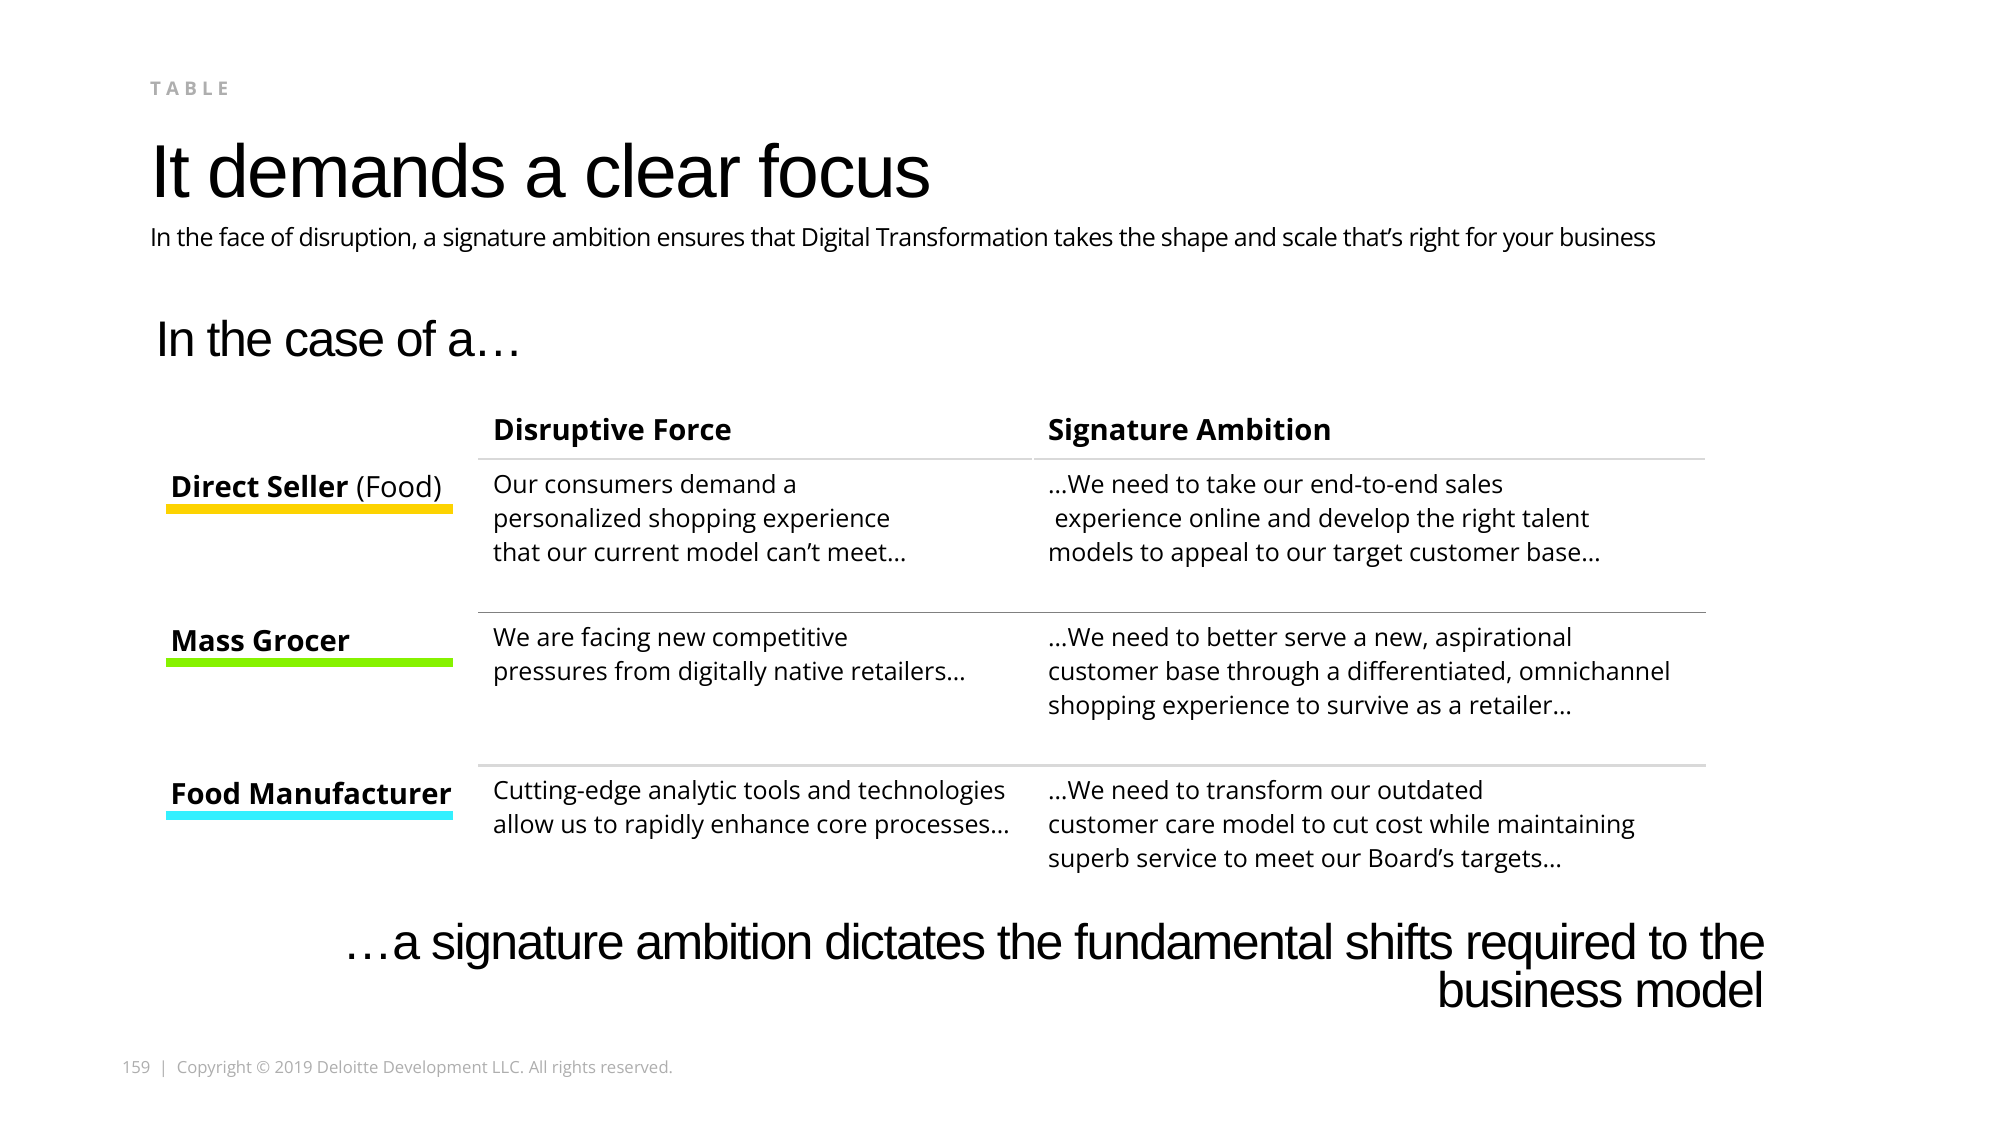

table
# It demands a clear focus
In the face of disruption, a signature ambition ensures that Digital Transformation takes the shape and scale that’s right for your business
In the case of a…
|  | Disruptive Force | Signature Ambition |
| --- | --- | --- |
| Direct Seller (Food) | Our consumers demand a personalized shopping experience that our current model can’t meet… | …We need to take our end-to-end sales experience online and develop the right talent models to appeal to our target customer base… |
| Mass Grocer | We are facing new competitive pressures from digitally native retailers… | …We need to better serve a new, aspirational customer base through a differentiated, omnichannel shopping experience to survive as a retailer… |
| Food Manufacturer | Cutting-edge analytic tools and technologies allow us to rapidly enhance core processes… | …We need to transform our outdated customer care model to cut cost while maintaining superb service to meet our Board’s targets… |
…a signature ambition dictates the fundamental shifts required to the business model